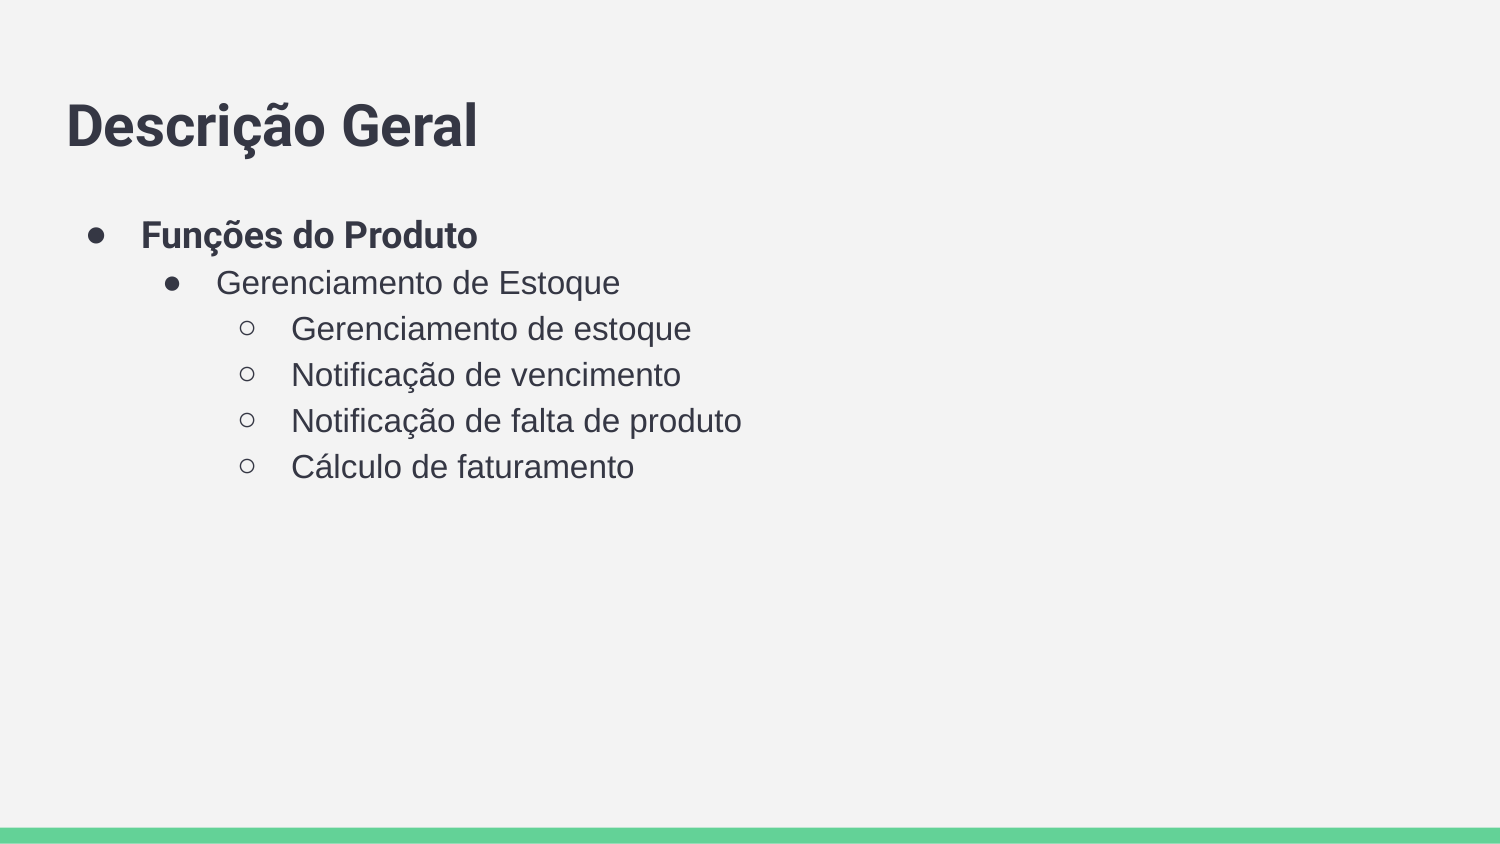

# Descrição Geral
Funções do Produto
Gerenciamento de Estoque
Gerenciamento de estoque
Notificação de vencimento
Notificação de falta de produto
Cálculo de faturamento